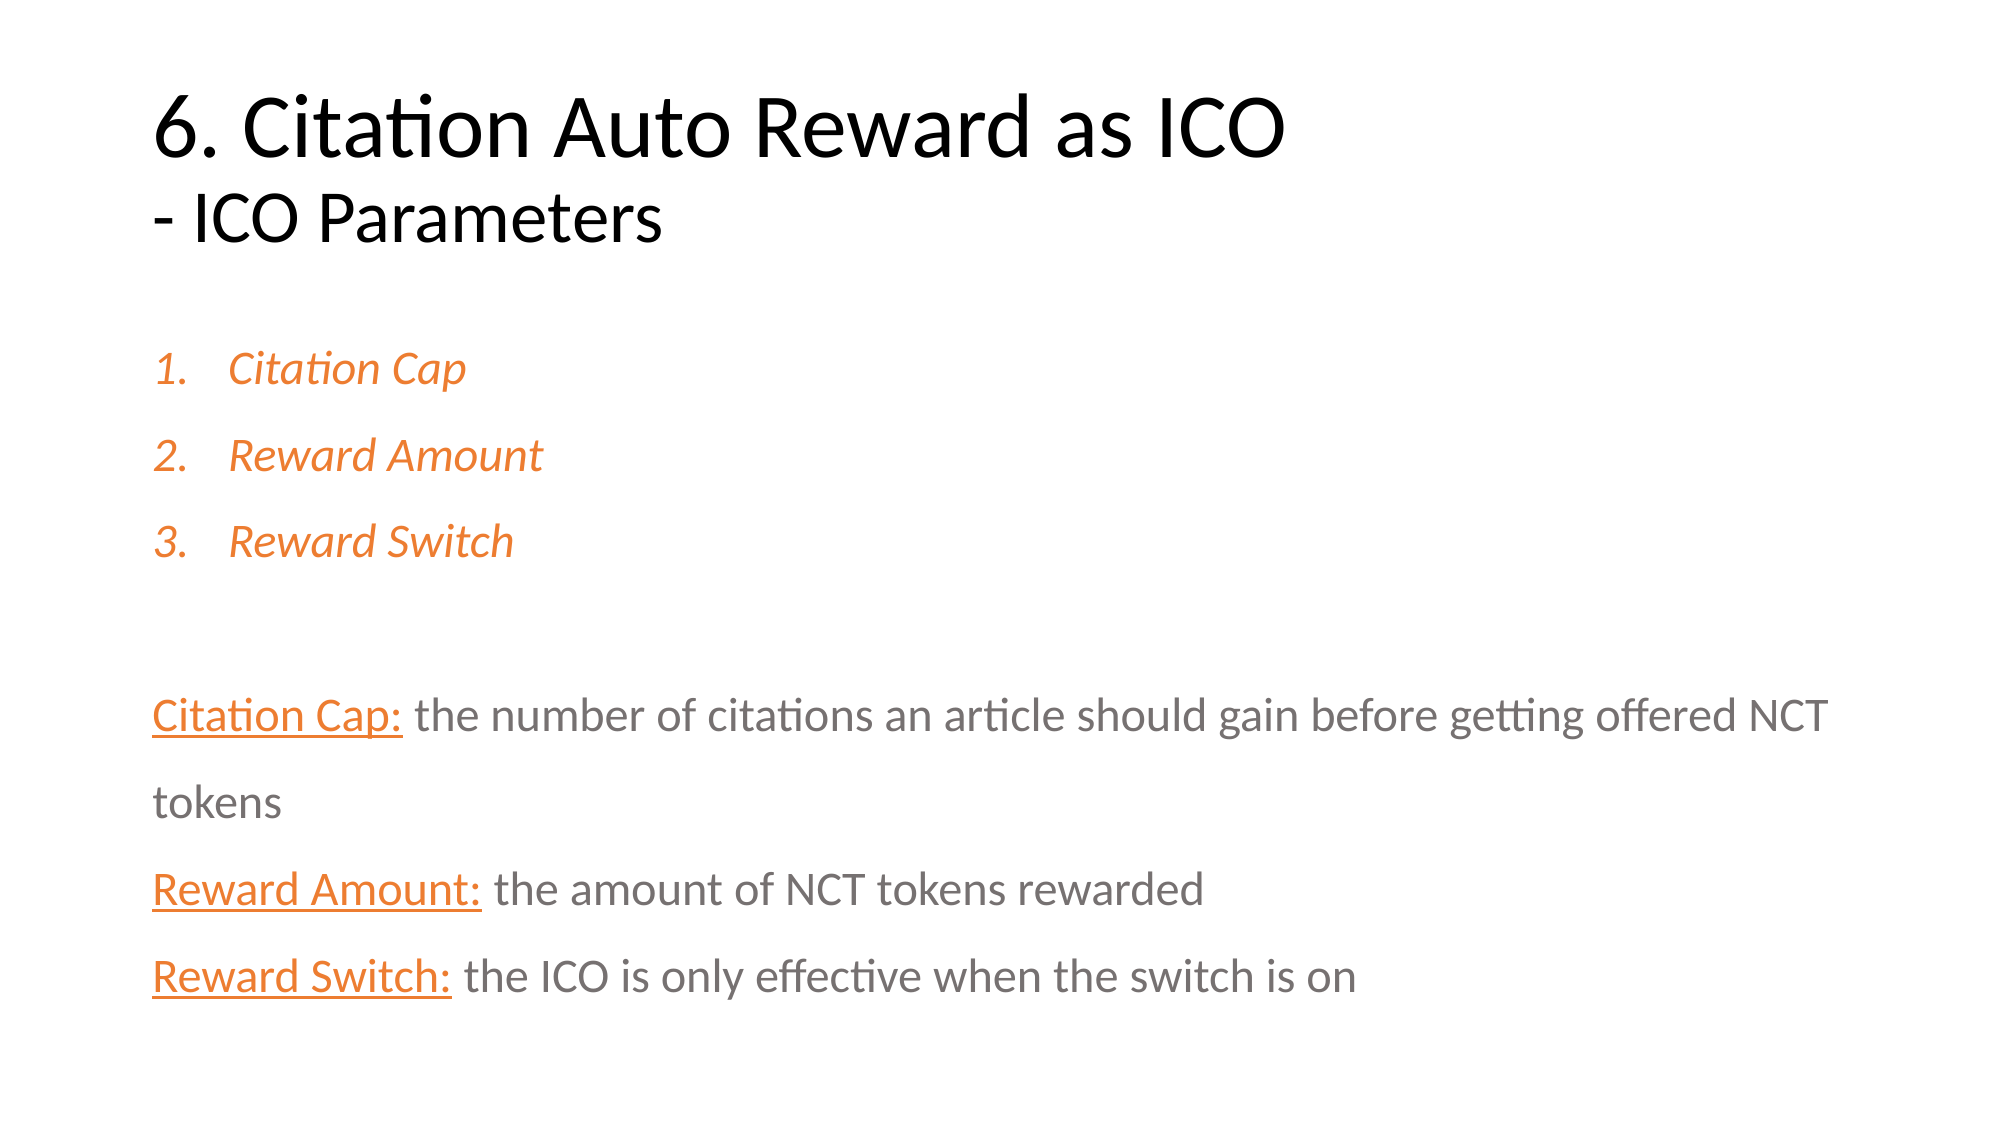

# 6. Citation Auto Reward as ICO - ICO Parameters
Citation Cap
Reward Amount
Reward Switch

Citation Cap: the number of citations an article should gain before getting offered NCT tokens
Reward Amount: the amount of NCT tokens rewarded
Reward Switch: the ICO is only effective when the switch is on